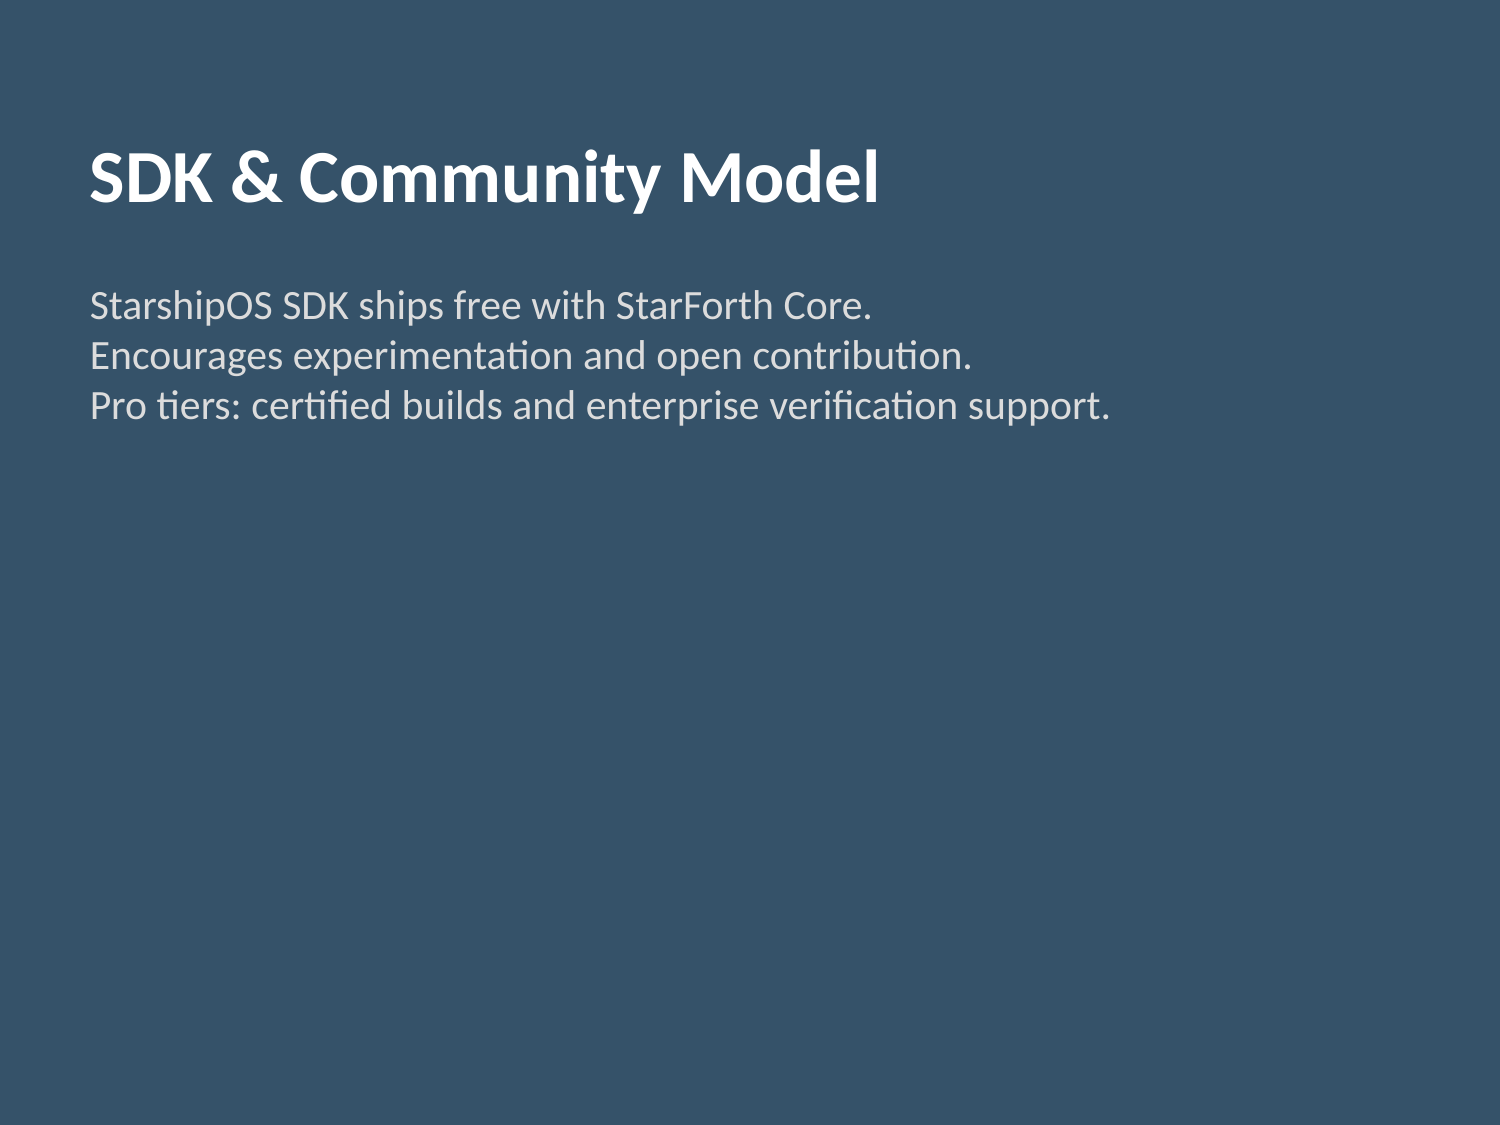

SDK & Community Model

StarshipOS SDK ships free with StarForth Core.
Encourages experimentation and open contribution.
Pro tiers: certified builds and enterprise verification support.